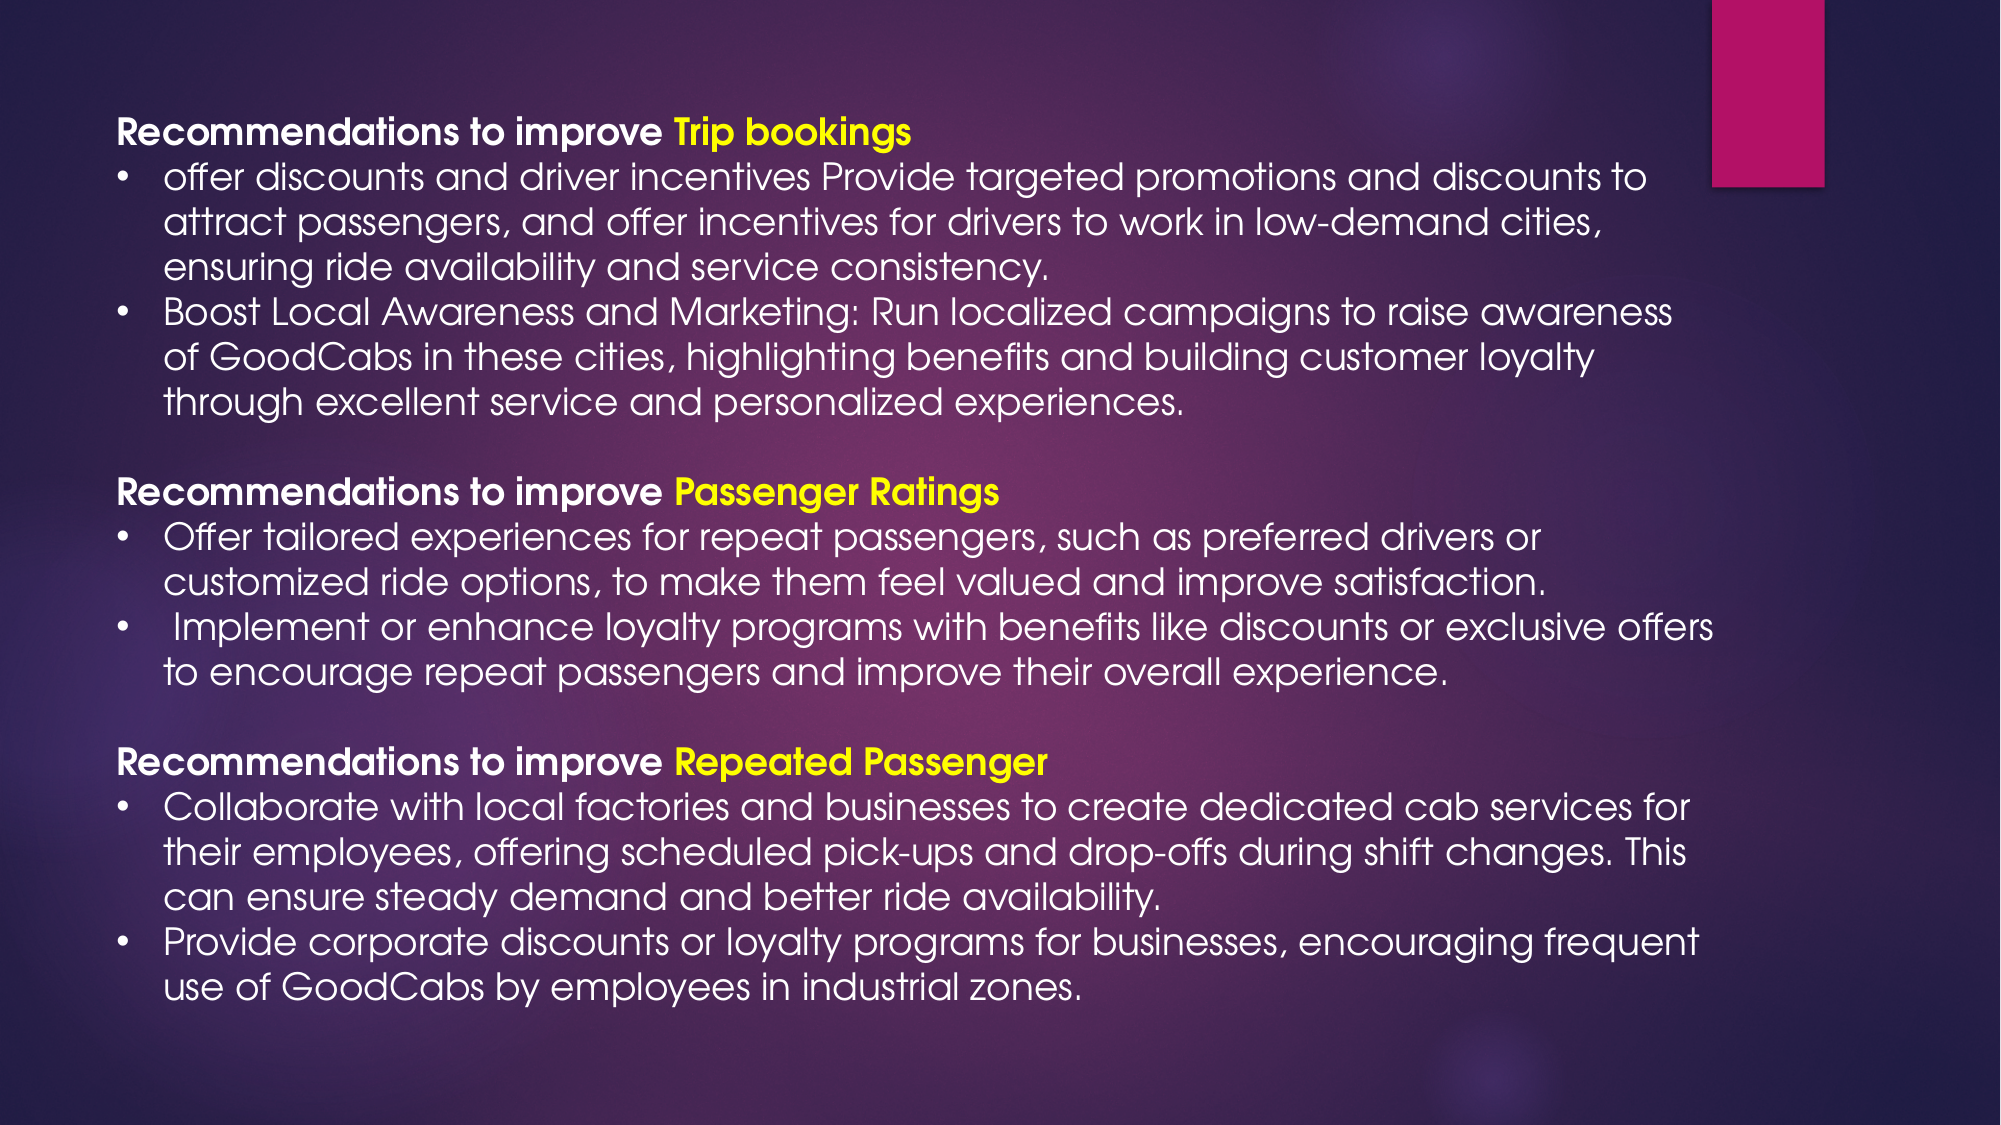

Recommendations to improve Trip bookings
offer discounts and driver incentives Provide targeted promotions and discounts to attract passengers, and offer incentives for drivers to work in low-demand cities, ensuring ride availability and service consistency.
Boost Local Awareness and Marketing: Run localized campaigns to raise awareness of GoodCabs in these cities, highlighting benefits and building customer loyalty through excellent service and personalized experiences.

Recommendations to improve Passenger Ratings
Offer tailored experiences for repeat passengers, such as preferred drivers or customized ride options, to make them feel valued and improve satisfaction.
 Implement or enhance loyalty programs with benefits like discounts or exclusive offers to encourage repeat passengers and improve their overall experience.

Recommendations to improve Repeated Passenger
Collaborate with local factories and businesses to create dedicated cab services for their employees, offering scheduled pick-ups and drop-offs during shift changes. This can ensure steady demand and better ride availability.
Provide corporate discounts or loyalty programs for businesses, encouraging frequent use of GoodCabs by employees in industrial zones.